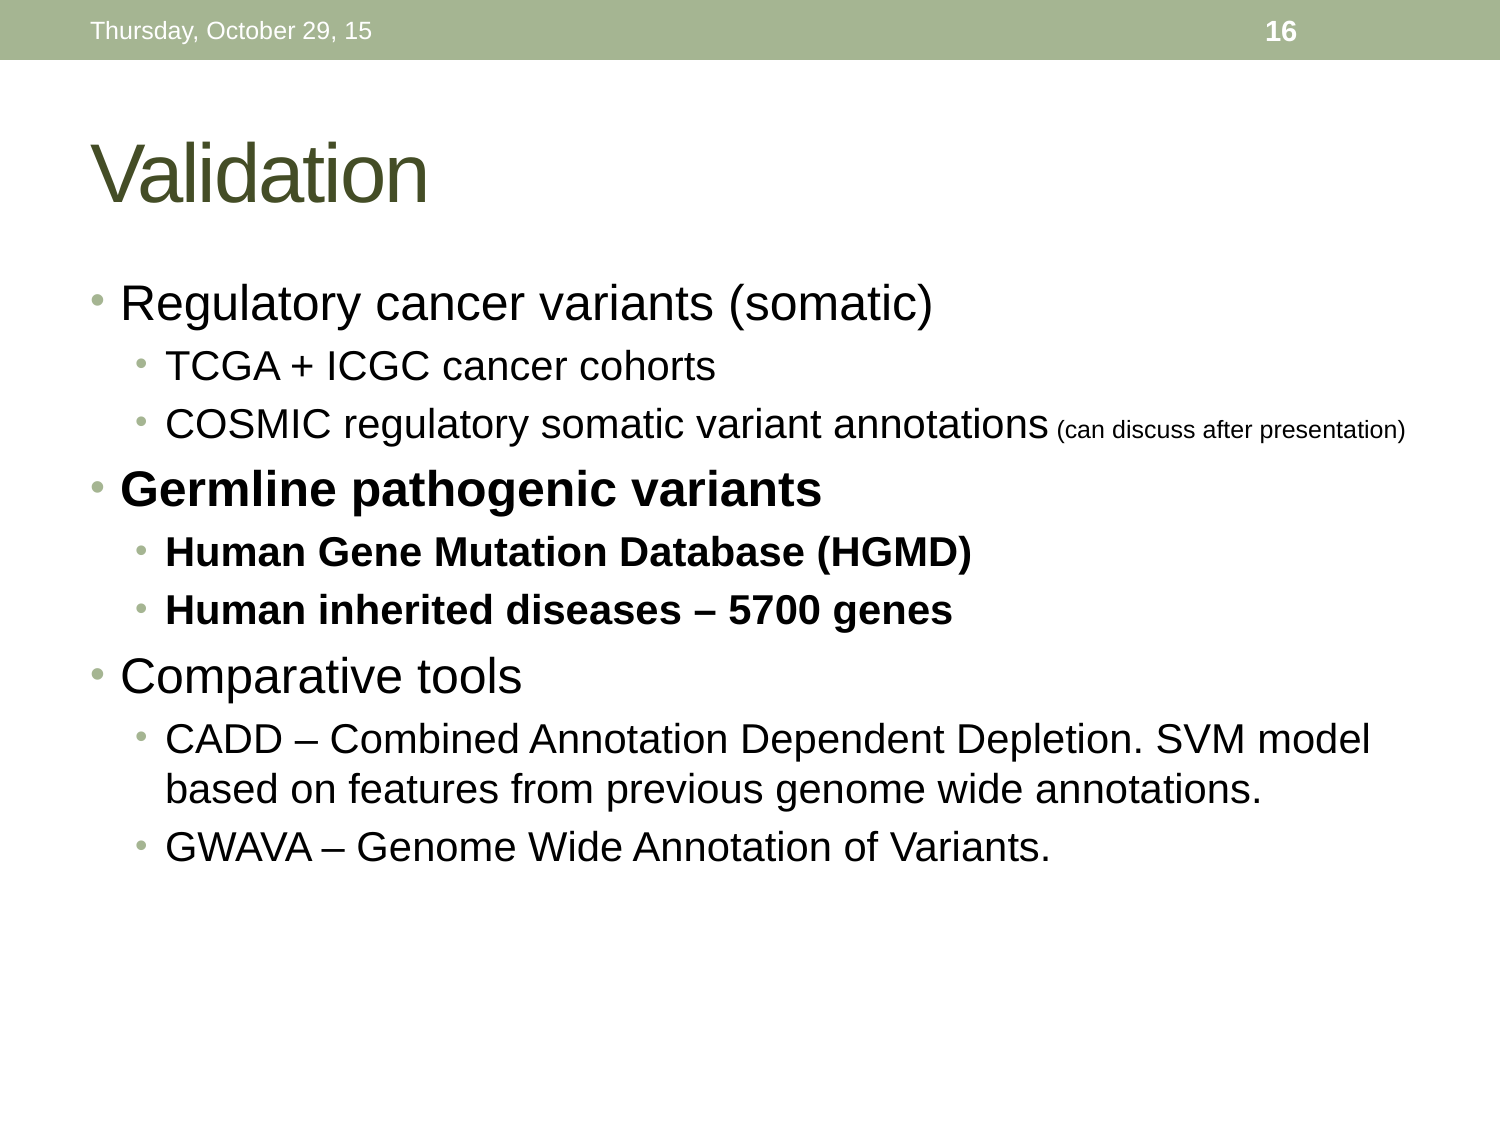

Thursday, October 29, 15
16
# Validation
Regulatory cancer variants (somatic)
TCGA + ICGC cancer cohorts
COSMIC regulatory somatic variant annotations (can discuss after presentation)
Germline pathogenic variants
Human Gene Mutation Database (HGMD)
Human inherited diseases – 5700 genes
Comparative tools
CADD – Combined Annotation Dependent Depletion. SVM model based on features from previous genome wide annotations.
GWAVA – Genome Wide Annotation of Variants.